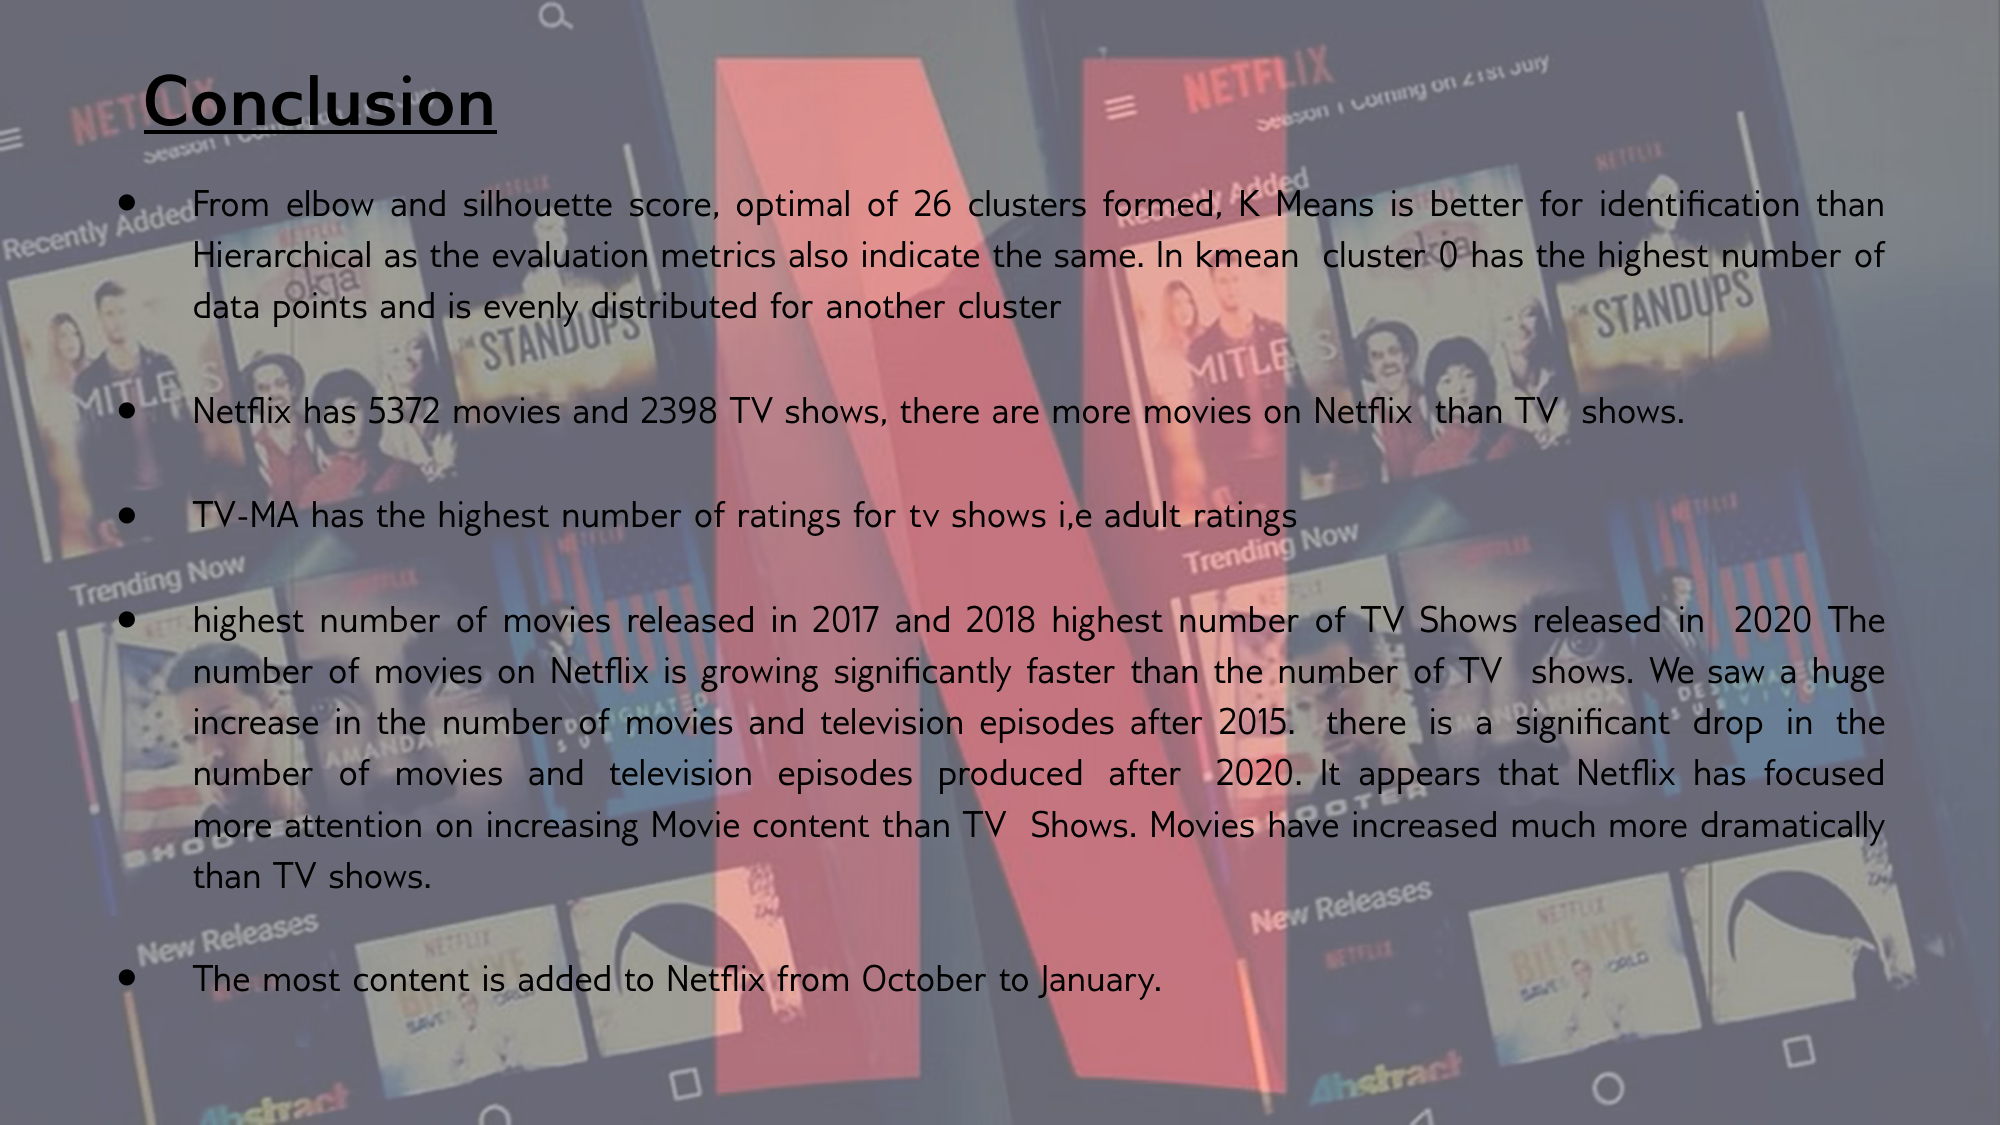

# Conclusion
From elbow and silhouette score, optimal of 26 clusters formed, K Means is better for identification than Hierarchical as the evaluation metrics also indicate the same. In kmean  cluster 0 has the highest number of data points and is evenly distributed for another cluster

Netflix has 5372 movies and 2398 TV shows, there are more movies on Netflix than TV  shows.

TV-MA has the highest number of ratings for tv shows i,e adult ratings

highest number of movies released in 2017 and 2018 highest number of TV Shows released in  2020 The number of movies on Netflix is growing significantly faster than the number of TV  shows. We saw a huge increase in the number of movies and television episodes after 2015.  there is a significant drop in the number of movies and television episodes produced after  2020. It appears that Netflix has focused more attention on increasing Movie content than TV  Shows. Movies have increased much more dramatically than TV shows.

The most content is added to Netflix from October to January.